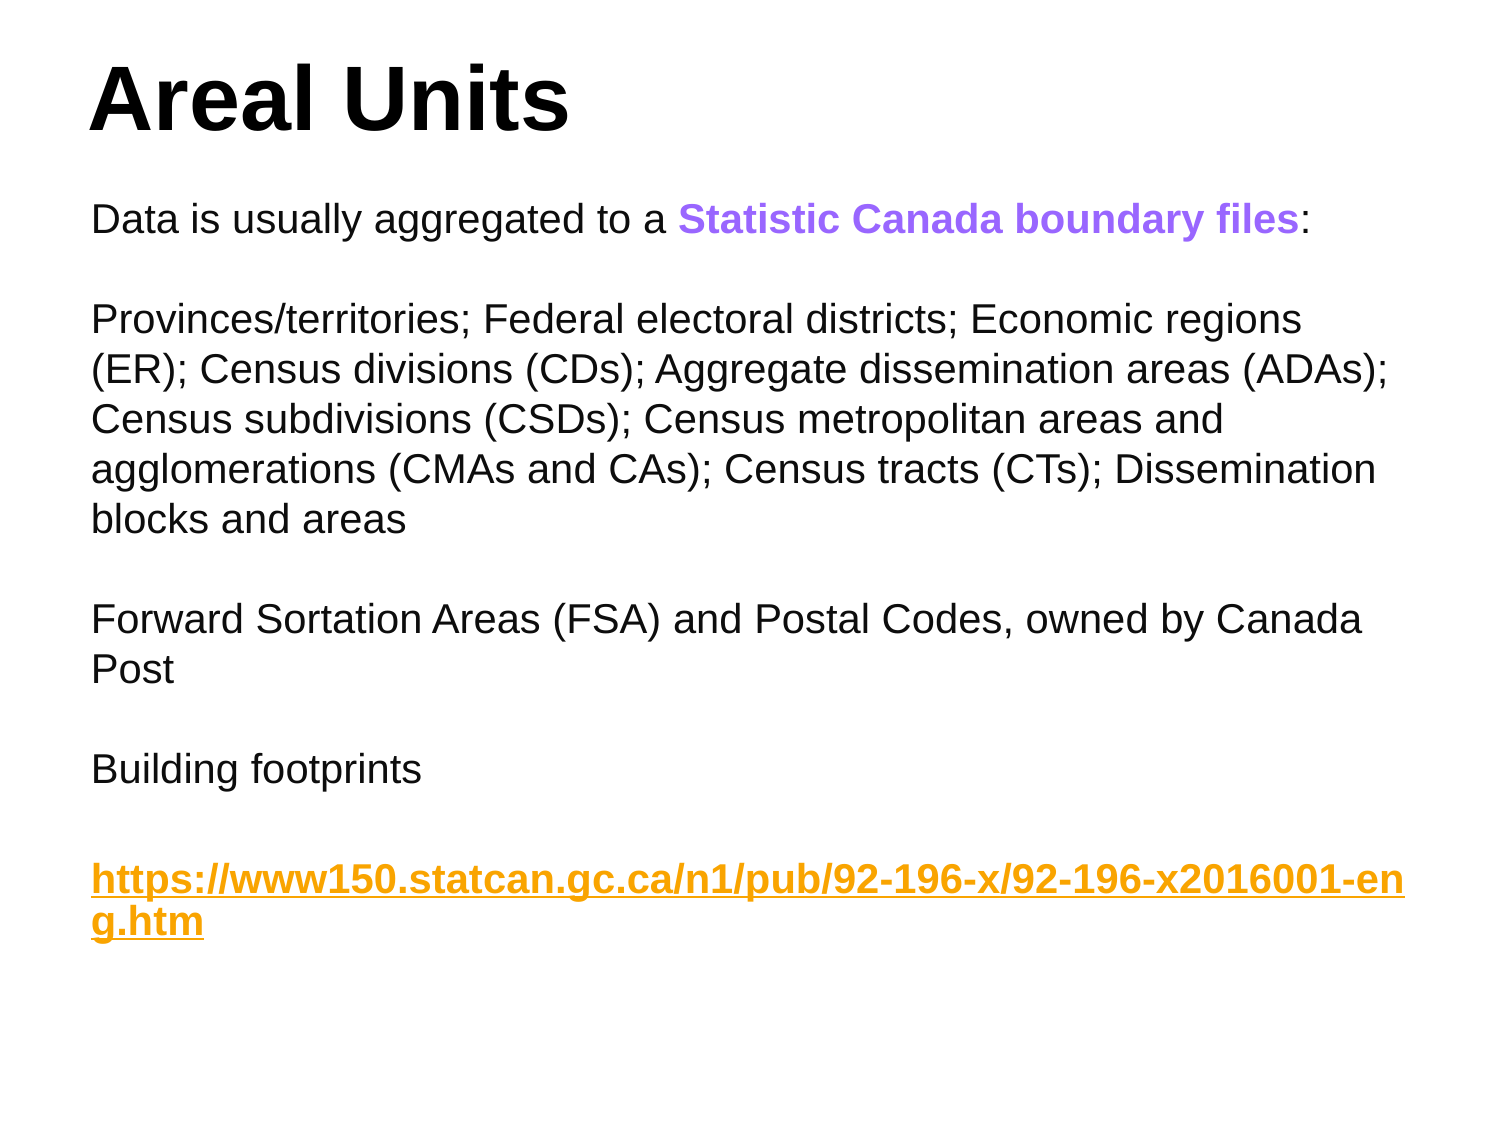

# Areal Units
Data is usually aggregated to a Statistic Canada boundary files:

Provinces/territories; Federal electoral districts; Economic regions (ER); Census divisions (CDs); Aggregate dissemination areas (ADAs); Census subdivisions (CSDs); Census metropolitan areas and agglomerations (CMAs and CAs); Census tracts (CTs); Dissemination blocks and areas

Forward Sortation Areas (FSA) and Postal Codes, owned by Canada Post

Building footprints

https://www150.statcan.gc.ca/n1/pub/92-196-x/92-196-x2016001-eng.htm